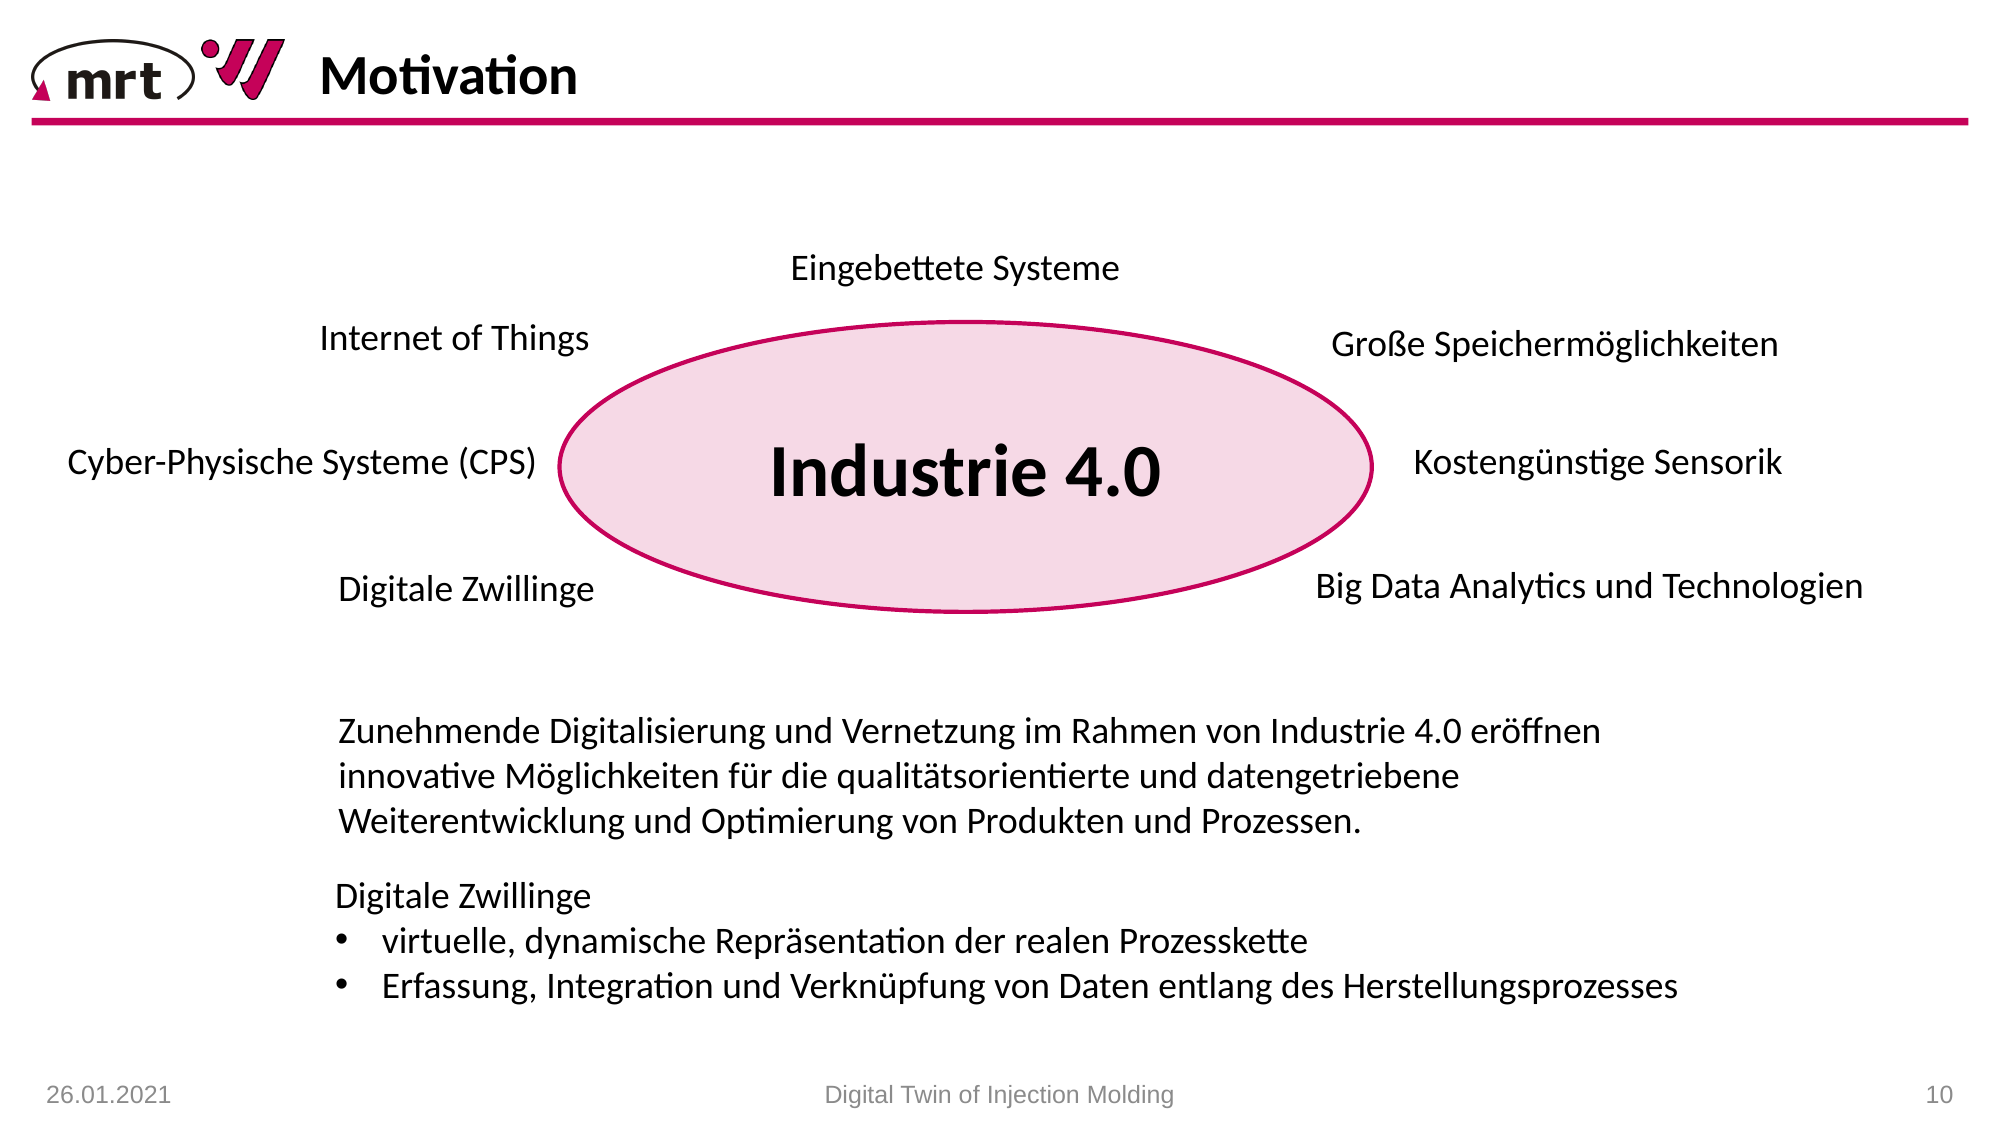

Motivation
Eingebettete Systeme
Internet of Things
Große Speichermöglichkeiten
Industrie 4.0
Cyber-Physische Systeme (CPS)
Kostengünstige Sensorik
Big Data Analytics und Technologien
Digitale Zwillinge
Zunehmende Digitalisierung und Vernetzung im Rahmen von Industrie 4.0 eröffnen innovative Möglichkeiten für die qualitätsorientierte und datengetriebene Weiterentwicklung und Optimierung von Produkten und Prozessen.
Digitale Zwillinge
virtuelle, dynamische Repräsentation der realen Prozesskette
Erfassung, Integration und Verknüpfung von Daten entlang des Herstellungsprozesses
26.01.2021
Digital Twin of Injection Molding
 10